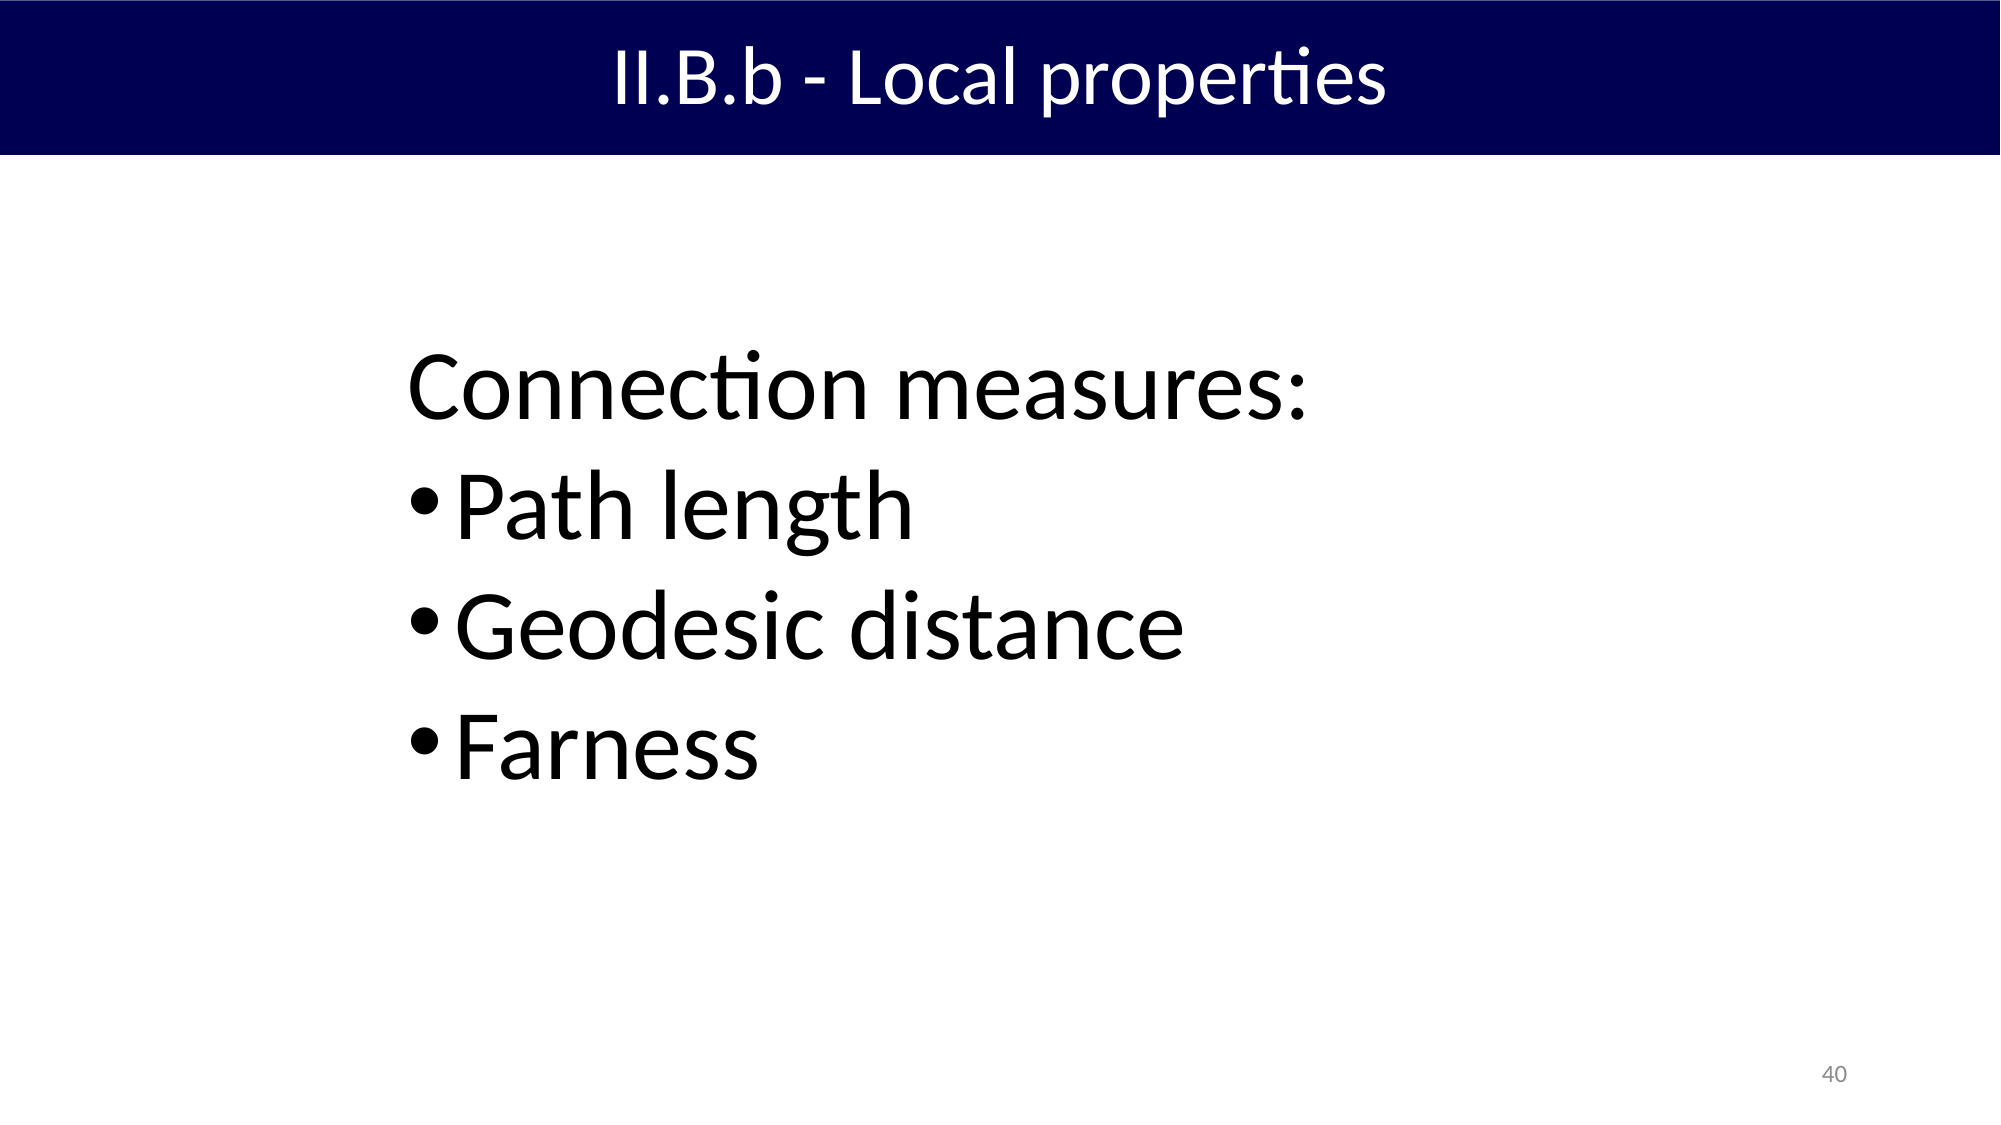

II.B.b - Local properties
Connection measures:
Path length
Geodesic distance
Farness
40